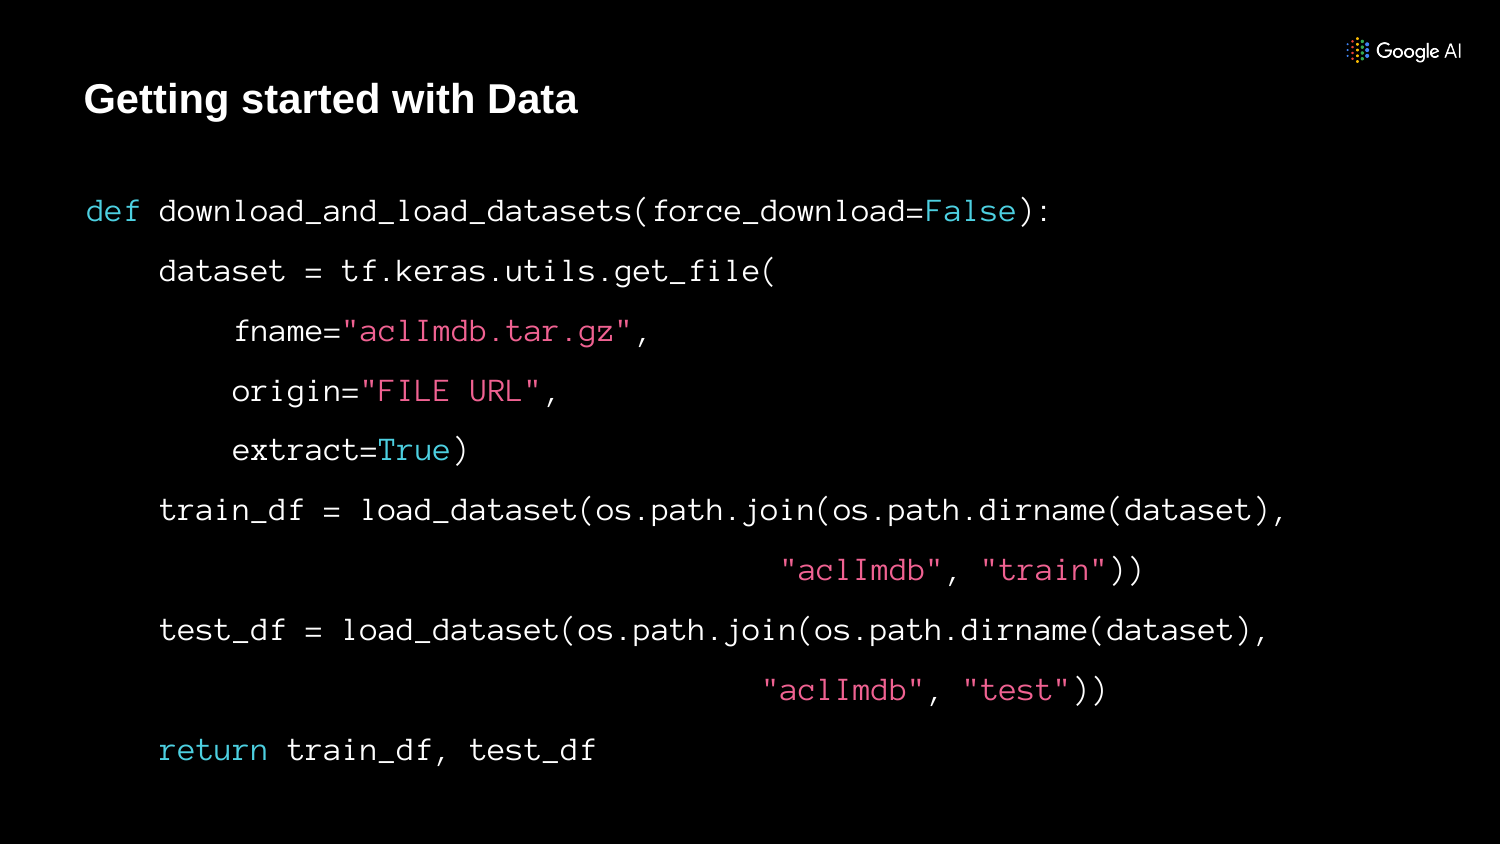

# Getting started with Data
def download_and_load_datasets(force_download=False):
    dataset = tf.keras.utils.get_file(
        fname="aclImdb.tar.gz",
        origin="FILE URL",
        extract=True)
    train_df = load_dataset(os.path.join(os.path.dirname(dataset),
                                      "aclImdb", "train"))
    test_df = load_dataset(os.path.join(os.path.dirname(dataset),
                                     "aclImdb", "test"))
    return train_df, test_df